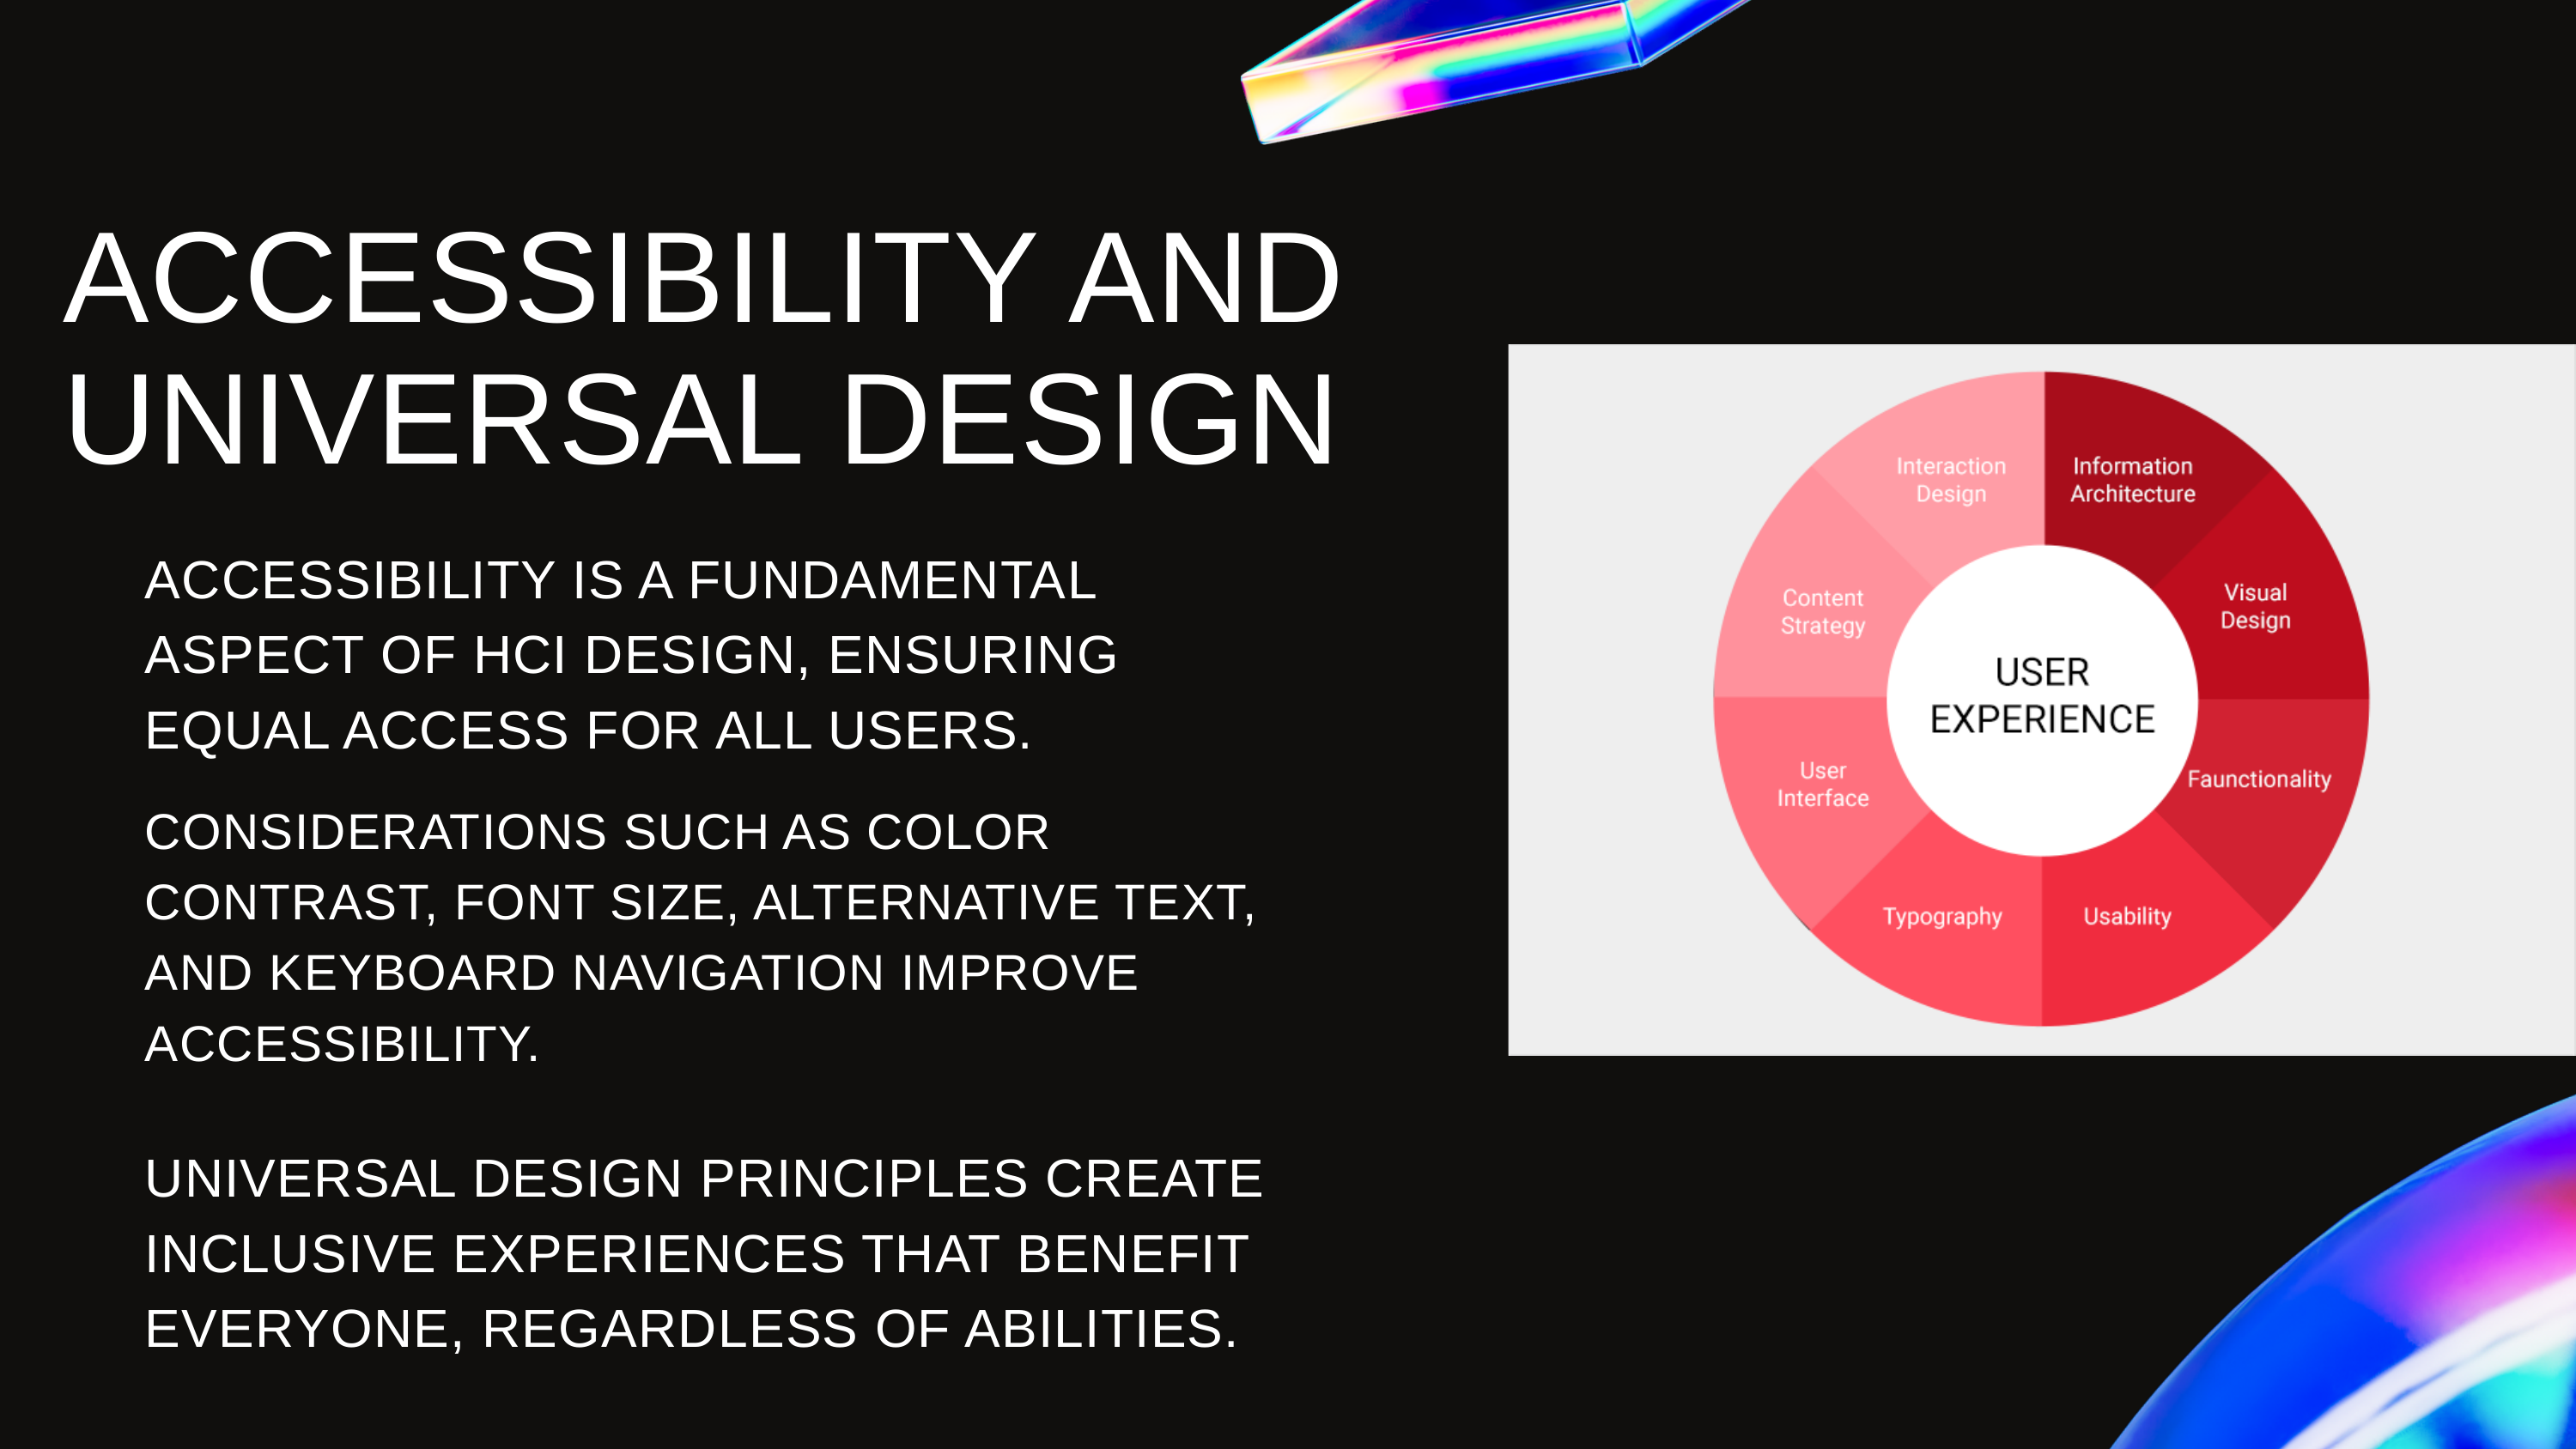

ACCESSIBILITY AND UNIVERSAL DESIGN

ACCESSIBILITY IS A FUNDAMENTAL ASPECT OF HCI DESIGN, ENSURING EQUAL ACCESS FOR ALL USERS.

CONSIDERATIONS SUCH AS COLOR CONTRAST, FONT SIZE, ALTERNATIVE TEXT, AND KEYBOARD NAVIGATION IMPROVE ACCESSIBILITY.

UNIVERSAL DESIGN PRINCIPLES CREATE INCLUSIVE EXPERIENCES THAT BENEFIT EVERYONE, REGARDLESS OF ABILITIES.